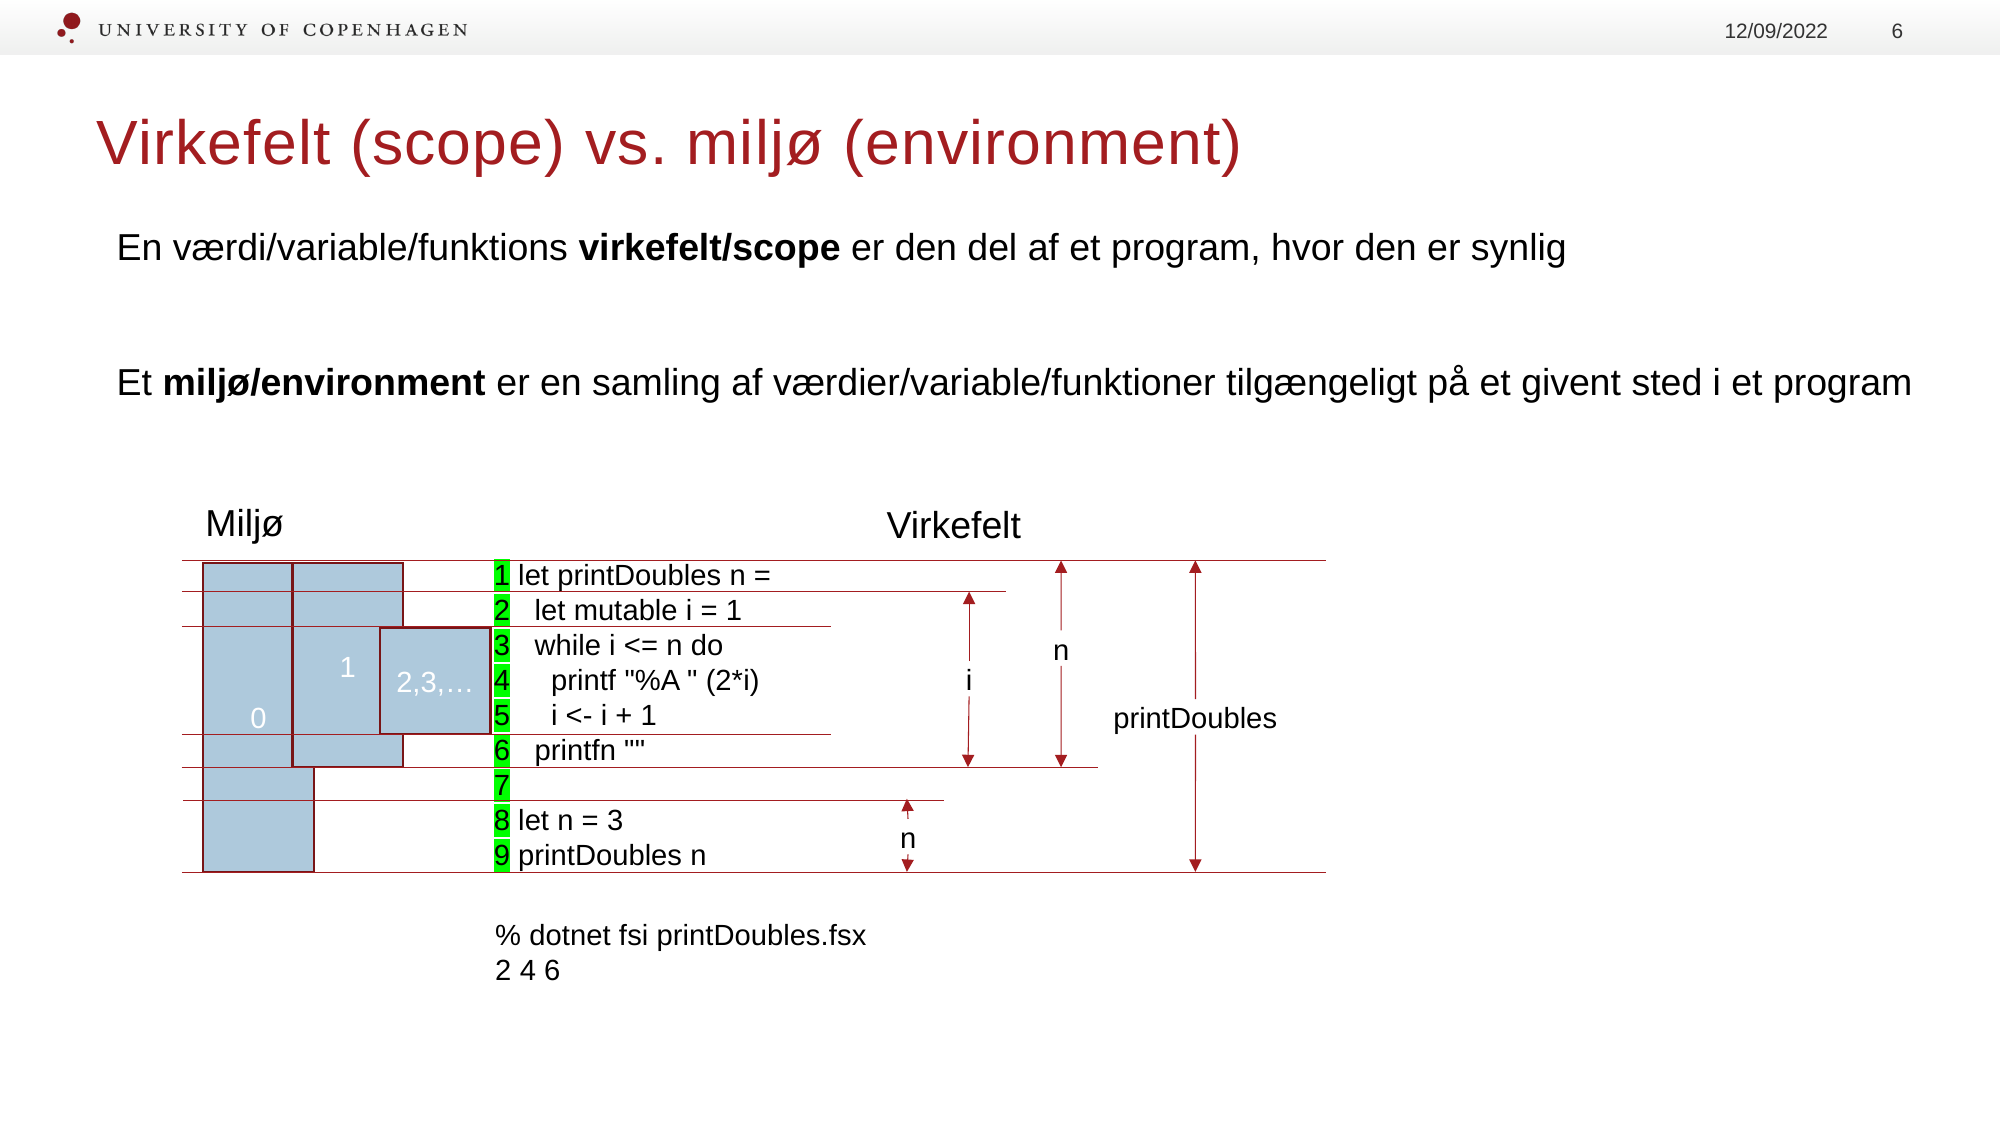

12/09/2022
6
# Virkefelt (scope) vs. miljø (environment)

En værdi/variable/funktions virkefelt/scope er den del af et program, hvor den er synlig

Et miljø/environment er en samling af værdier/variable/funktioner tilgængeligt på et givent sted i et program
Miljø
Virkefelt
1 let printDoubles n =
2   let mutable i = 1
3   while i <= n do
4     printf "%A " (2*i)
5     i <- i + 1
6   printfn ""
7
8 let n = 3
9 printDoubles n
0
1
2,3,…
n
i
printDoubles
n
% dotnet fsi printDoubles.fsx
2 4 6